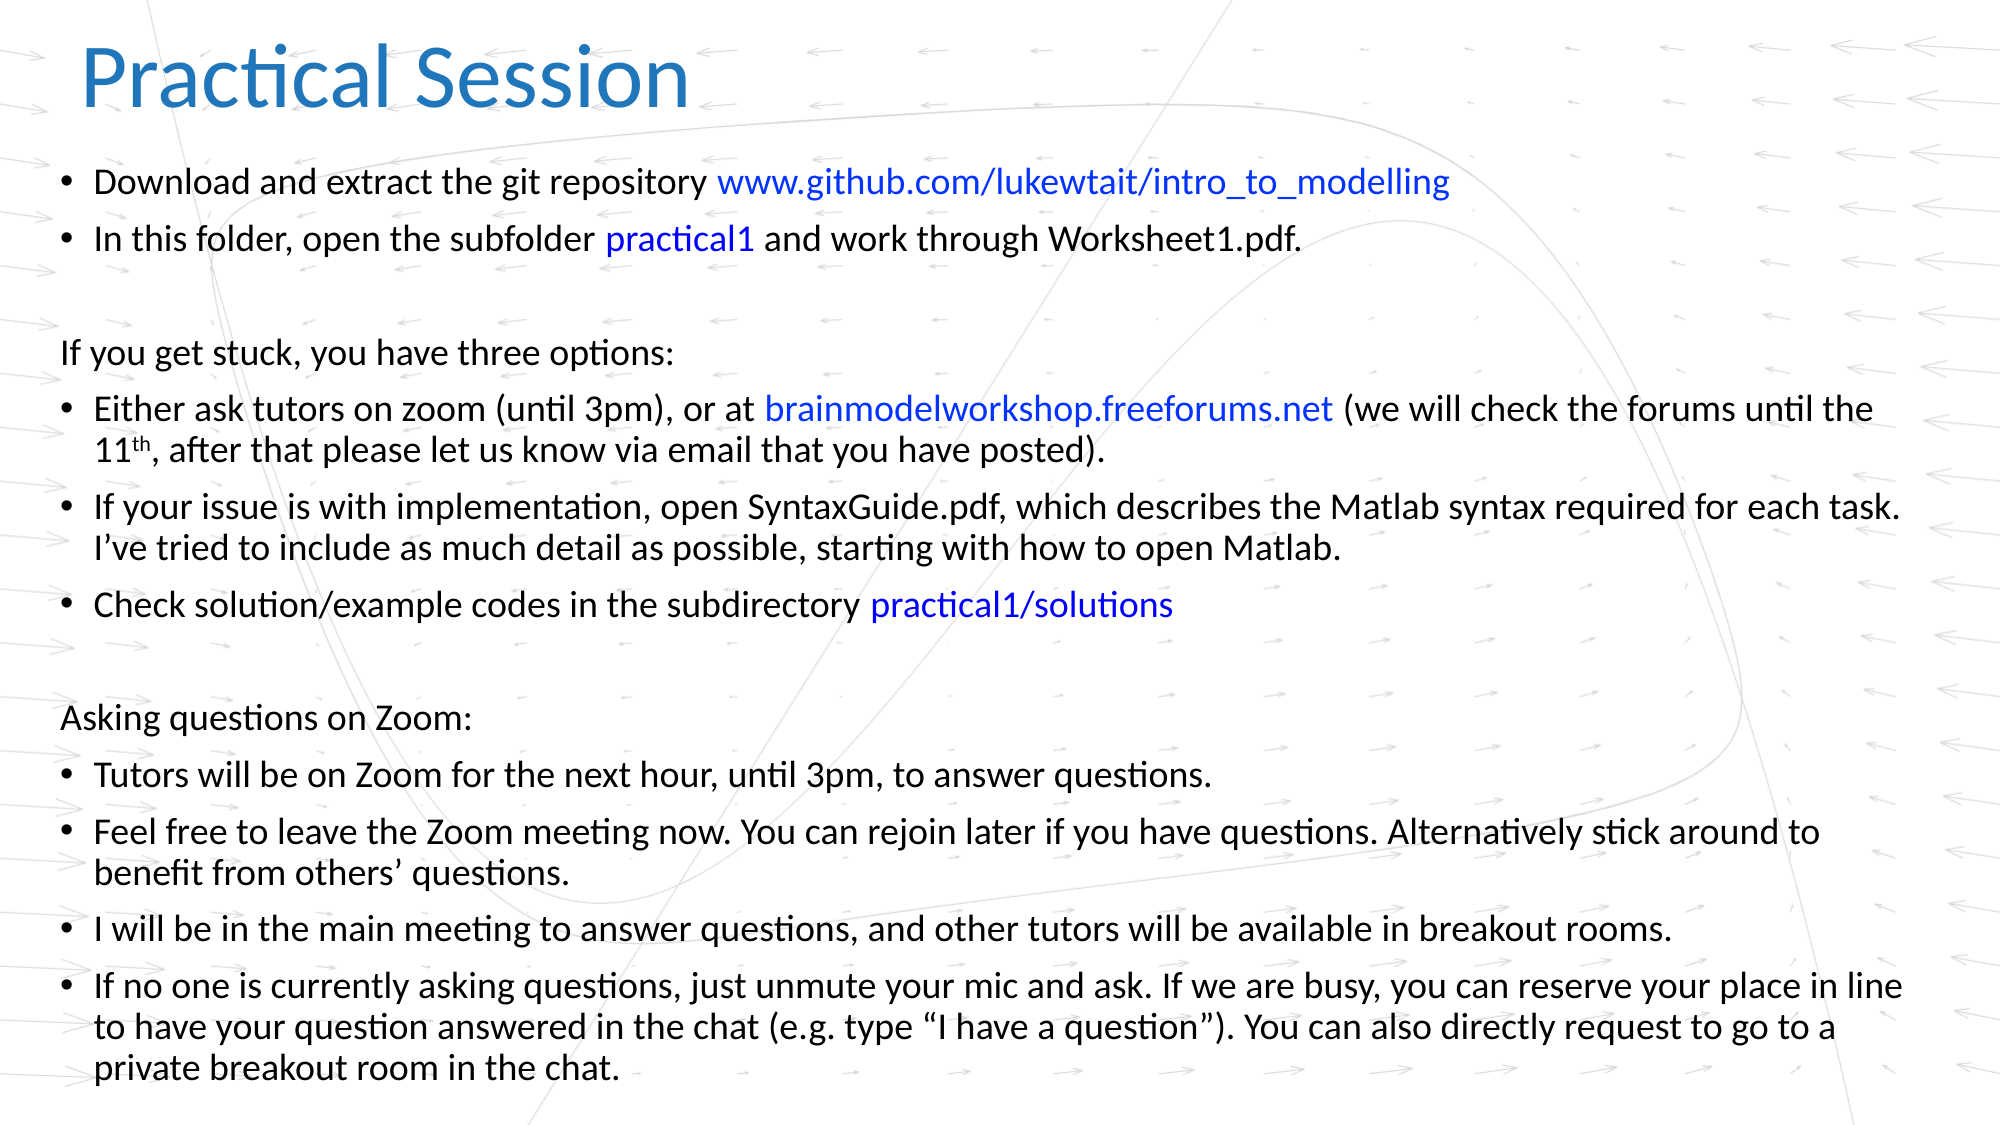

# Practical Session
Download and extract the git repository www.github.com/lukewtait/intro_to_modelling
In this folder, open the subfolder practical1 and work through Worksheet1.pdf.

If you get stuck, you have three options:
Either ask tutors on zoom (until 3pm), or at brainmodelworkshop.freeforums.net (we will check the forums until the 11th, after that please let us know via email that you have posted).
If your issue is with implementation, open SyntaxGuide.pdf, which describes the Matlab syntax required for each task. I’ve tried to include as much detail as possible, starting with how to open Matlab.
Check solution/example codes in the subdirectory practical1/solutions

Asking questions on Zoom:
Tutors will be on Zoom for the next hour, until 3pm, to answer questions.
Feel free to leave the Zoom meeting now. You can rejoin later if you have questions. Alternatively stick around to benefit from others’ questions.
I will be in the main meeting to answer questions, and other tutors will be available in breakout rooms.
If no one is currently asking questions, just unmute your mic and ask. If we are busy, you can reserve your place in line to have your question answered in the chat (e.g. type “I have a question”). You can also directly request to go to a private breakout room in the chat.